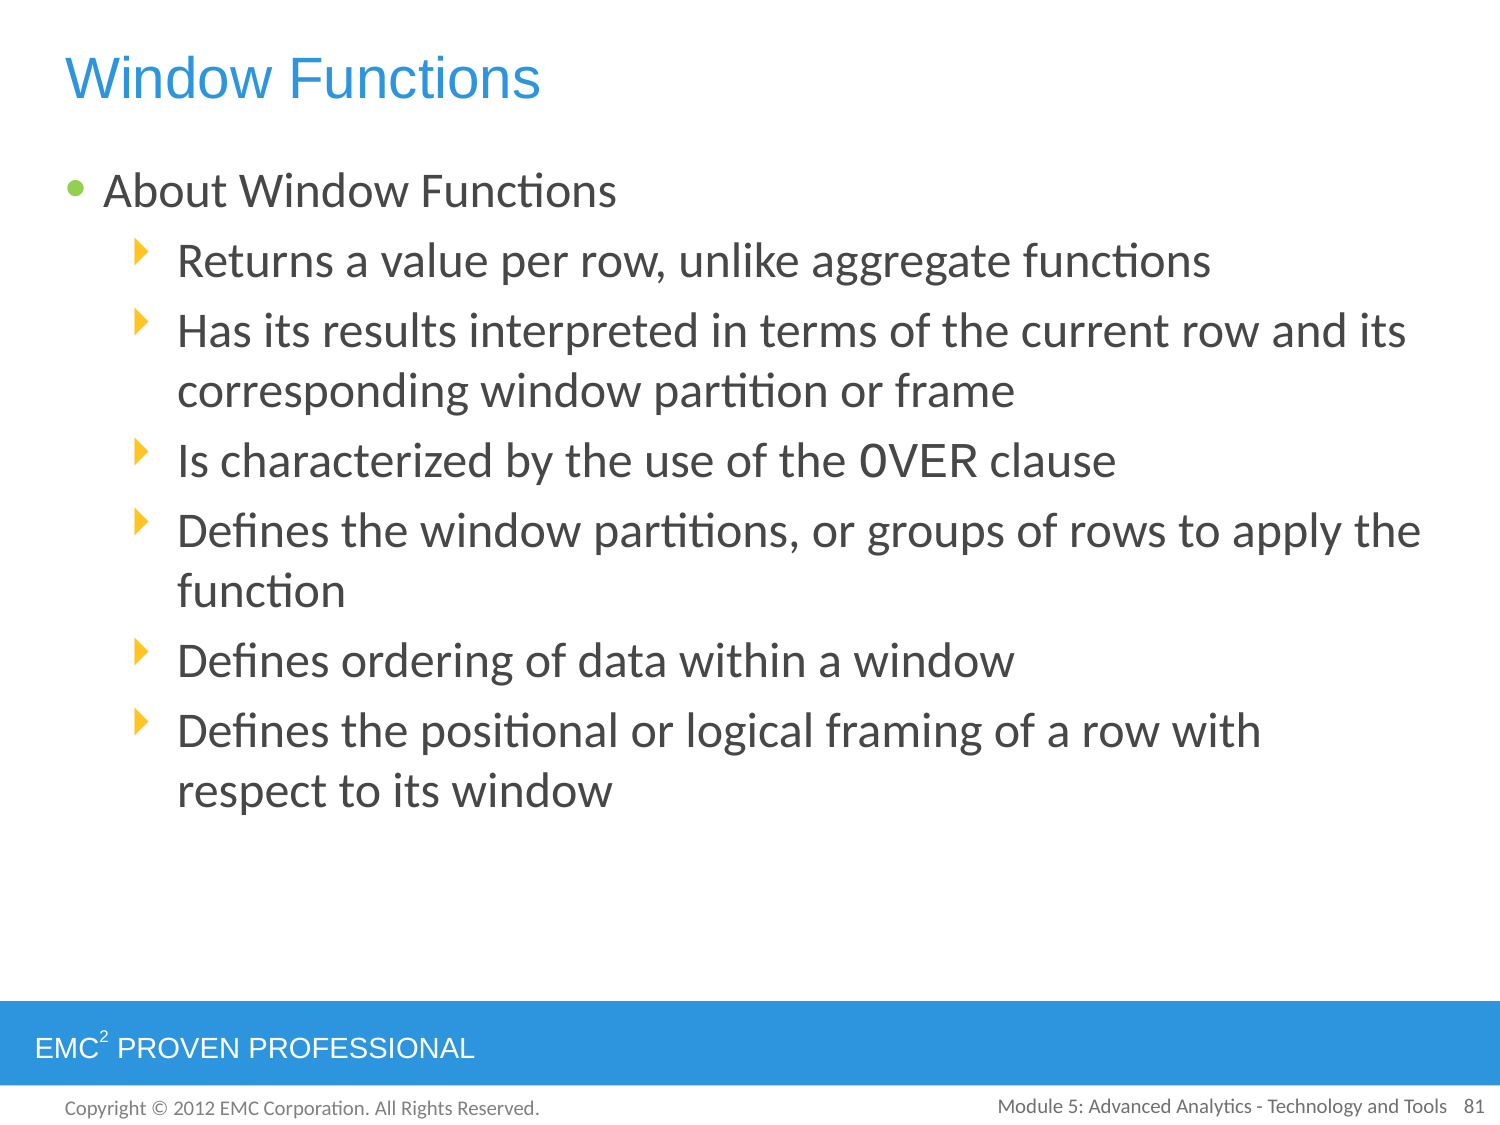

# Window Functions
About Window Functions
Returns a value per row, unlike aggregate functions
Has its results interpreted in terms of the current row and its corresponding window partition or frame
Is characterized by the use of the OVER clause
Defines the window partitions, or groups of rows to apply the function
Defines ordering of data within a window
Defines the positional or logical framing of a row with respect to its window

Module 5: Advanced Analytics - Technology and Tools
81